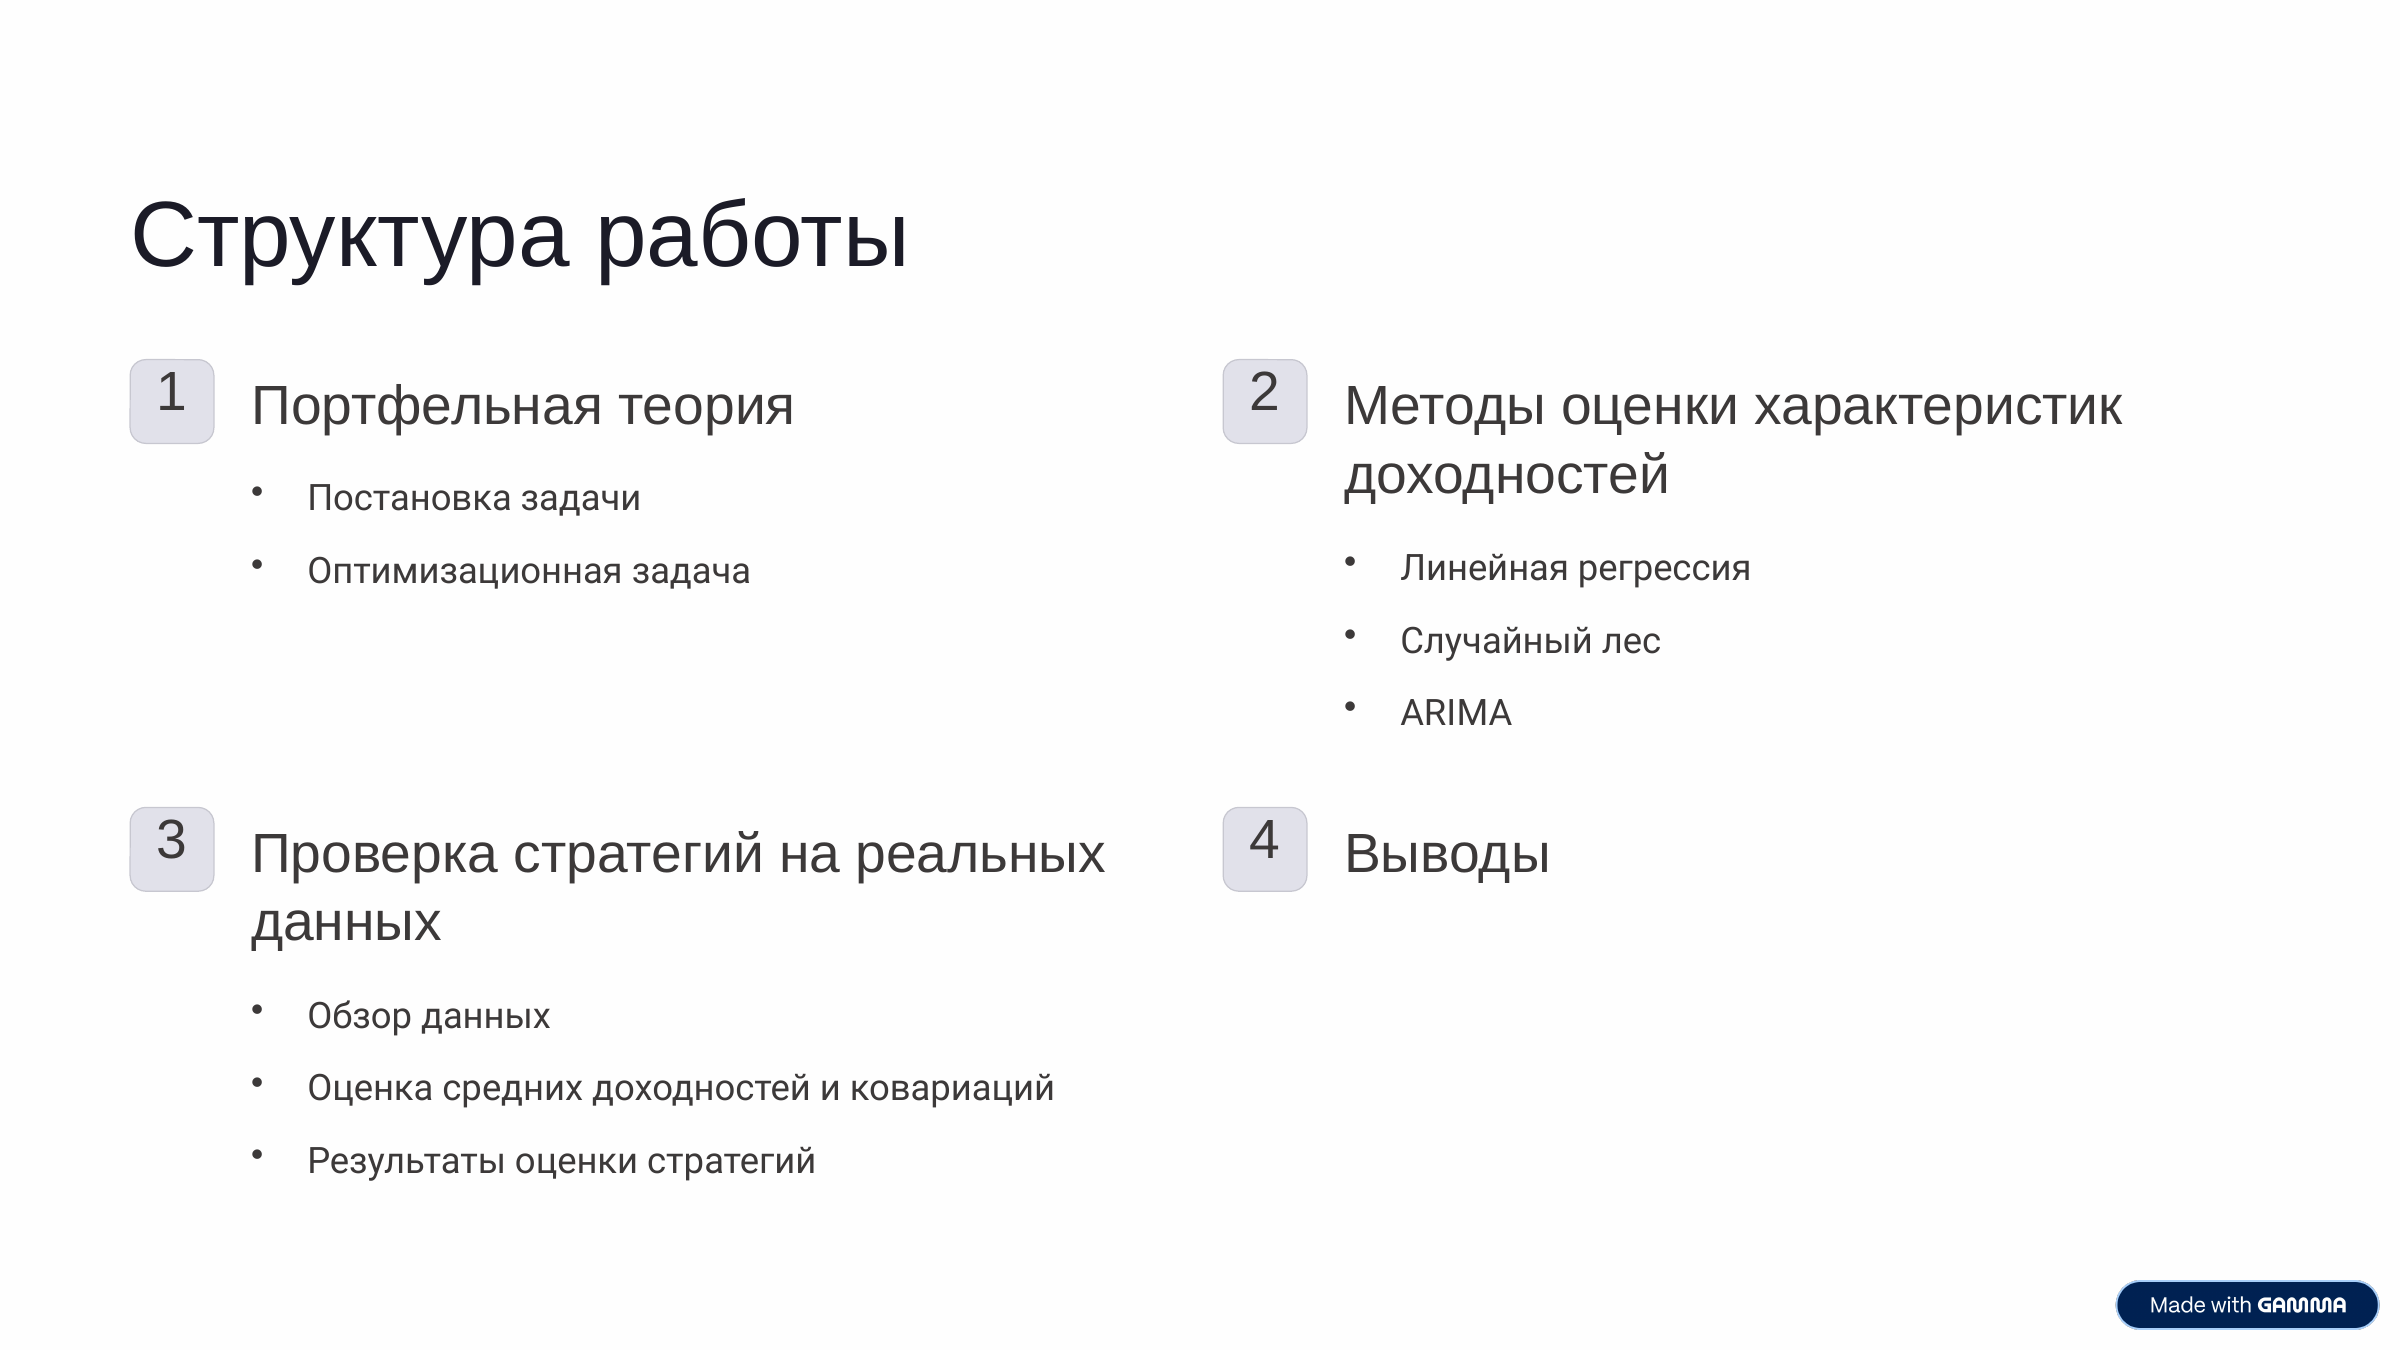

Структура работы

1
Портфельная теория
2
Методы оценки характеристик доходностей
Постановка задачи
Линейная регрессия
Оптимизационная задача
Случайный лес
ARIMA

3
Проверка стратегий на реальных данных
4
Выводы
Обзор данных
Оценка средних доходностей и ковариаций
Результаты оценки стратегий